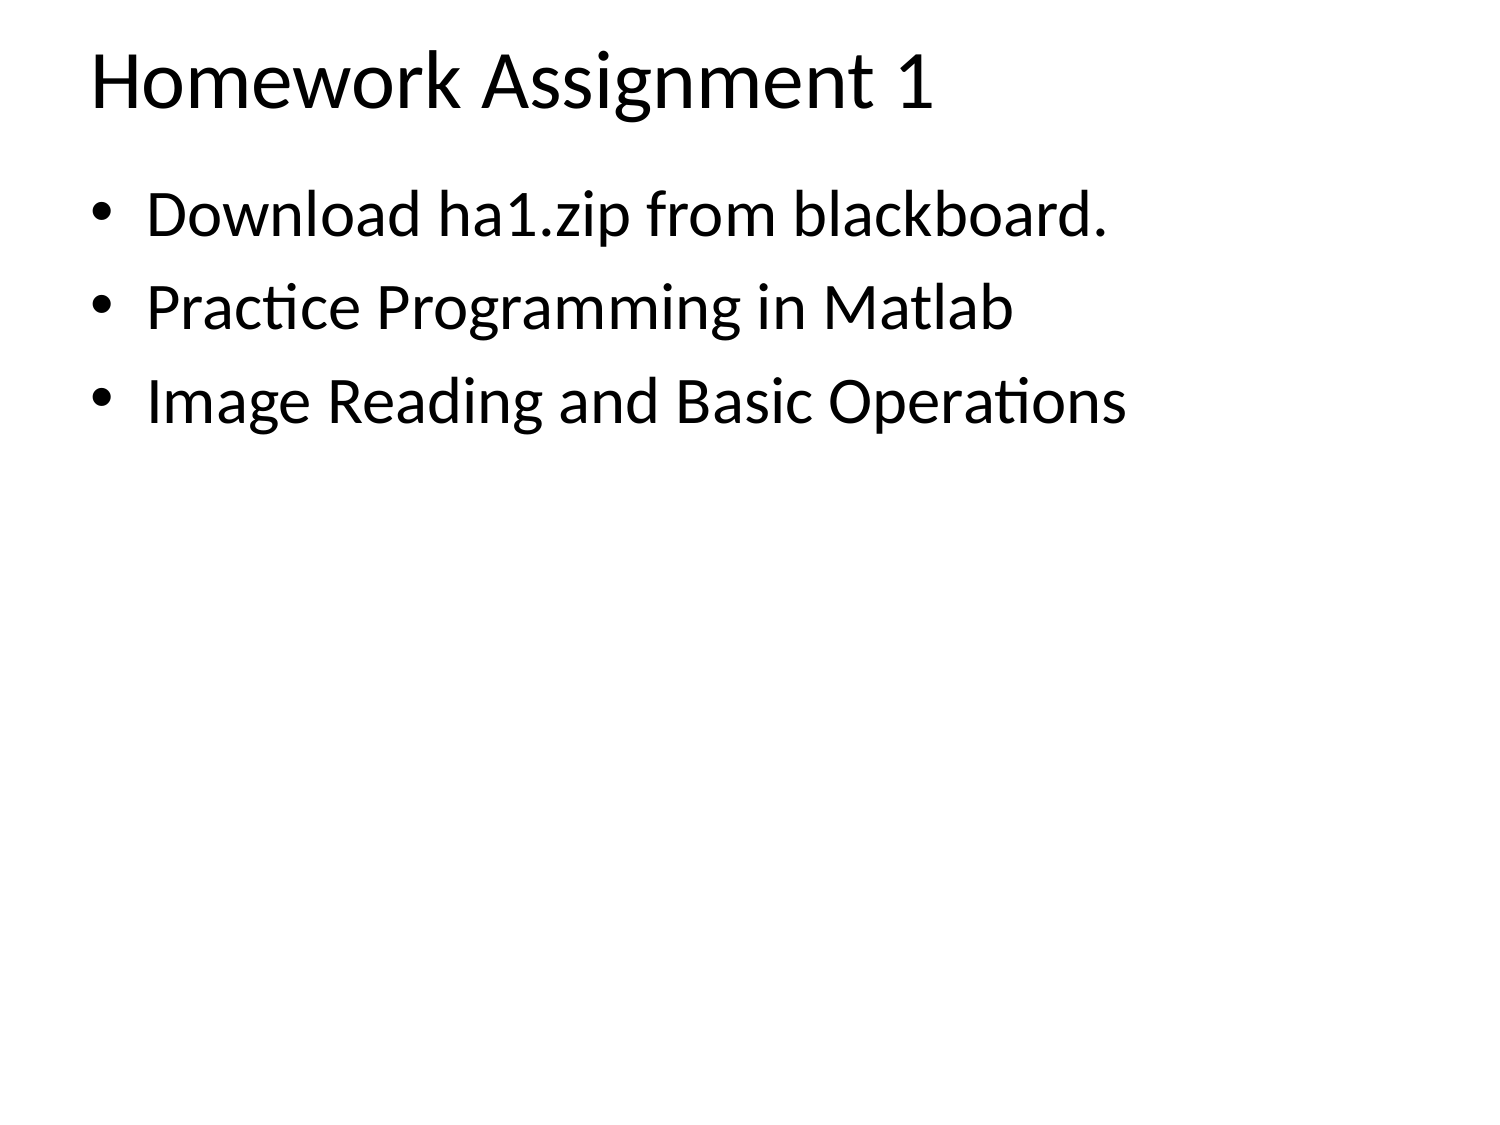

# Homework Assignment 1
Download ha1.zip from blackboard.
Practice Programming in Matlab
Image Reading and Basic Operations